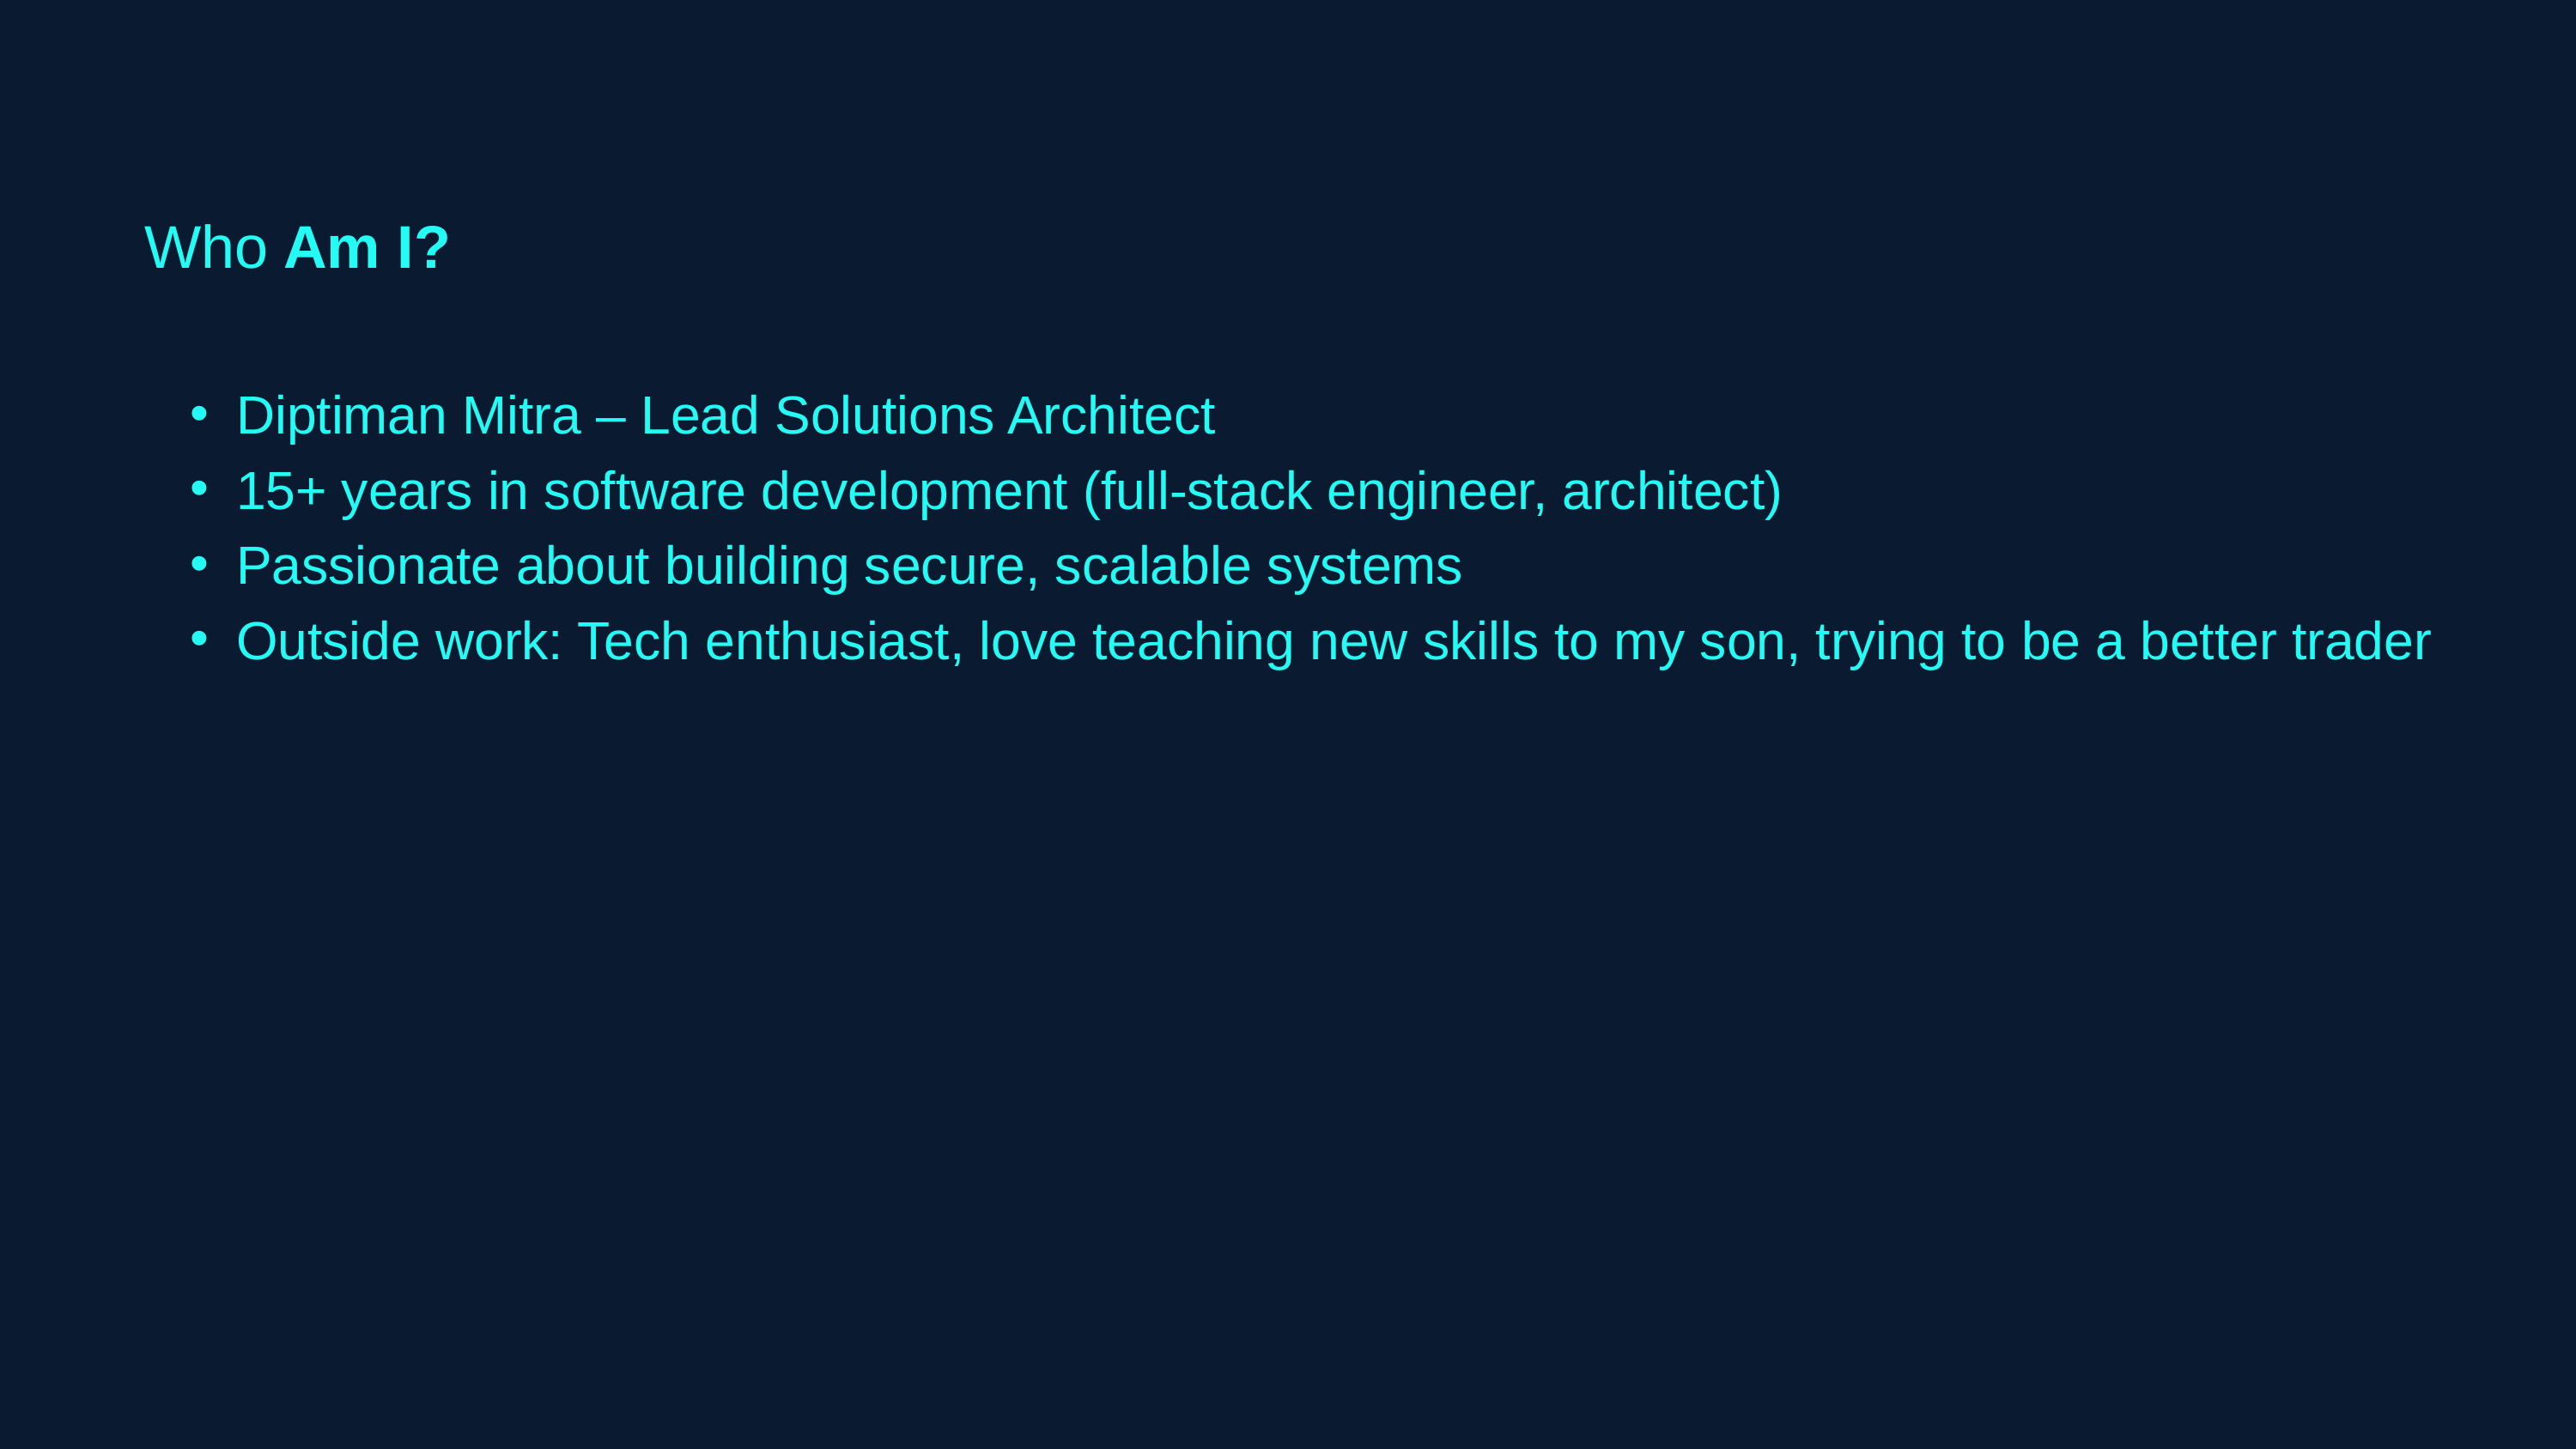

Who Am I?
Diptiman Mitra – Lead Solutions Architect
15+ years in software development (full-stack engineer, architect)
Passionate about building secure, scalable systems
Outside work: Tech enthusiast, love teaching new skills to my son, trying to be a better trader